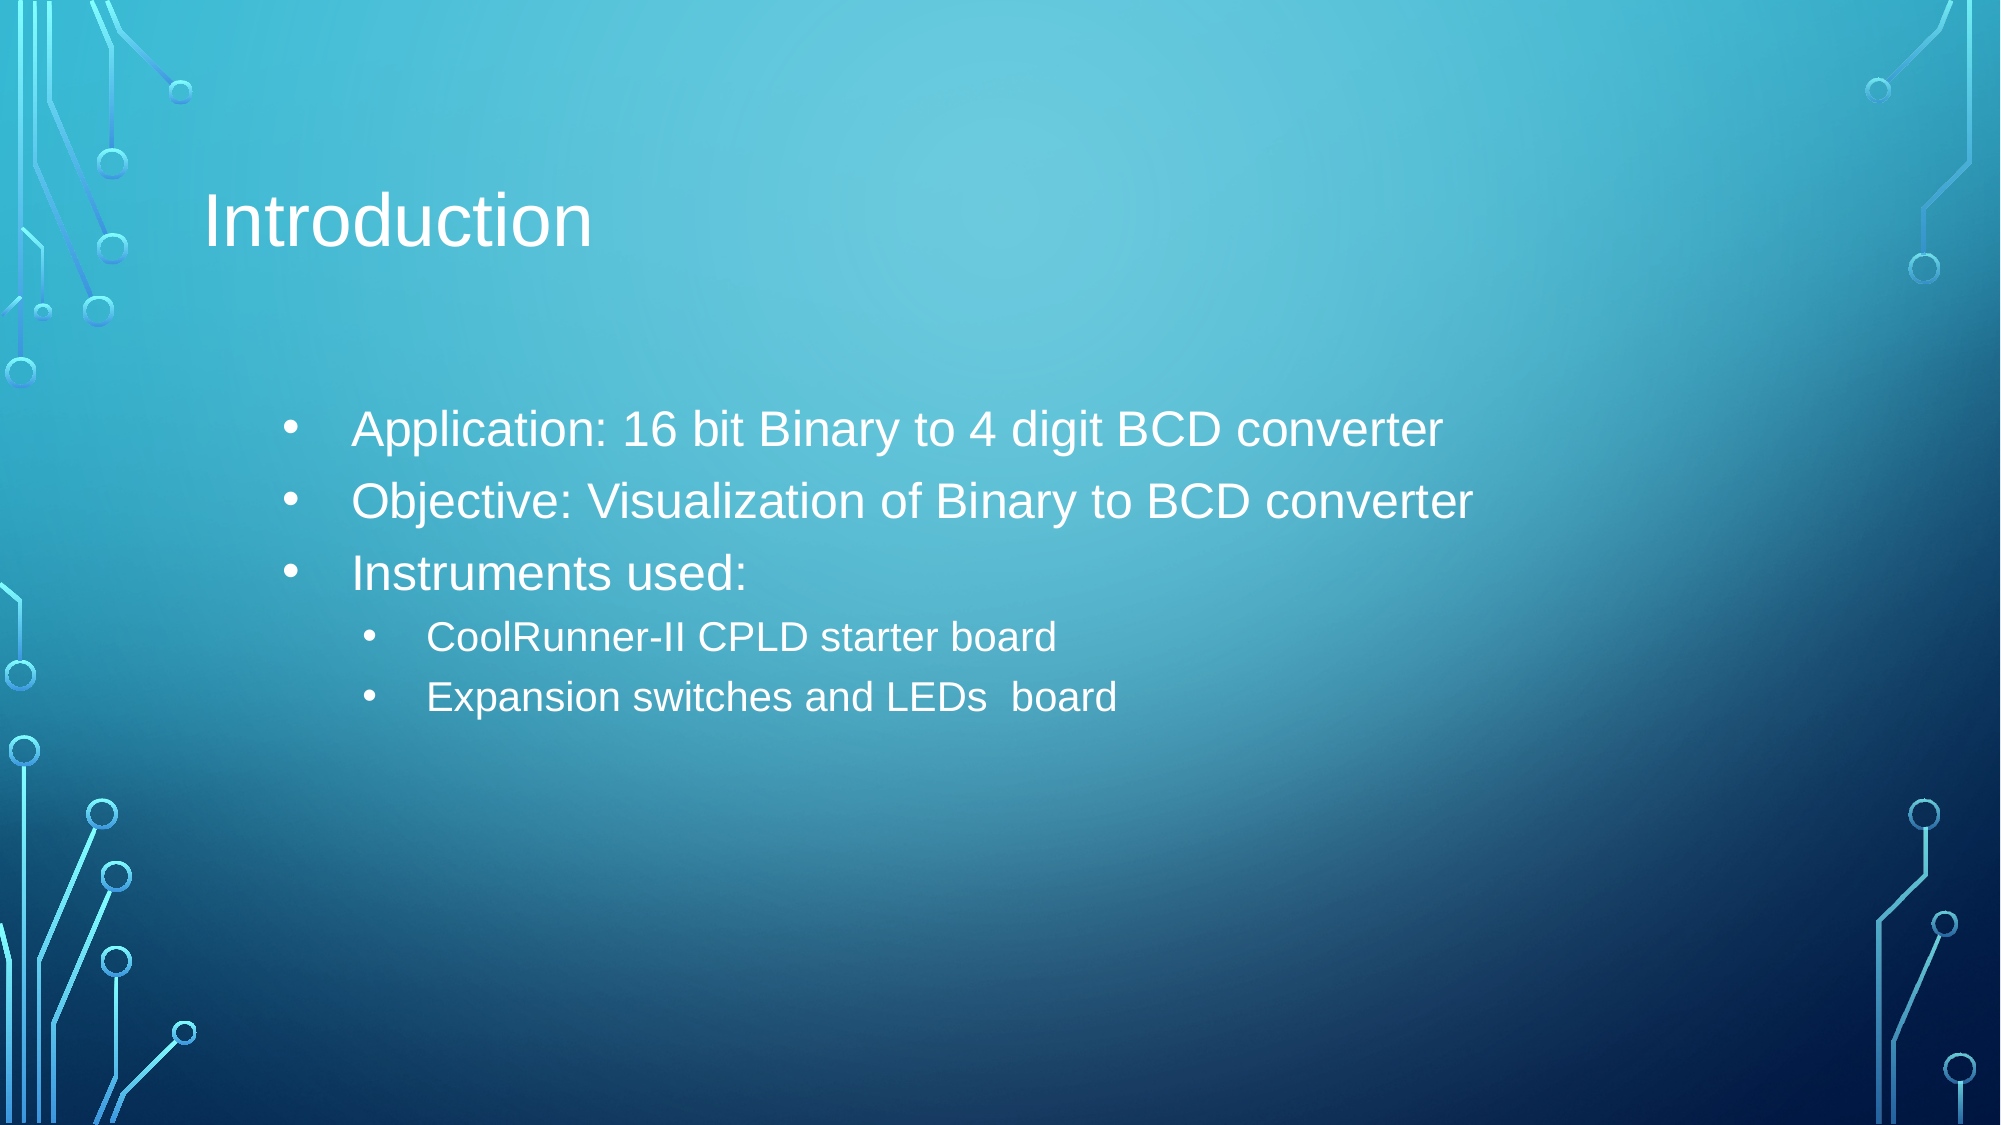

# Introduction
Application: 16 bit Binary to 4 digit BCD converter
Objective: Visualization of Binary to BCD converter
Instruments used:
CoolRunner-II CPLD starter board
Expansion switches and LEDs  board